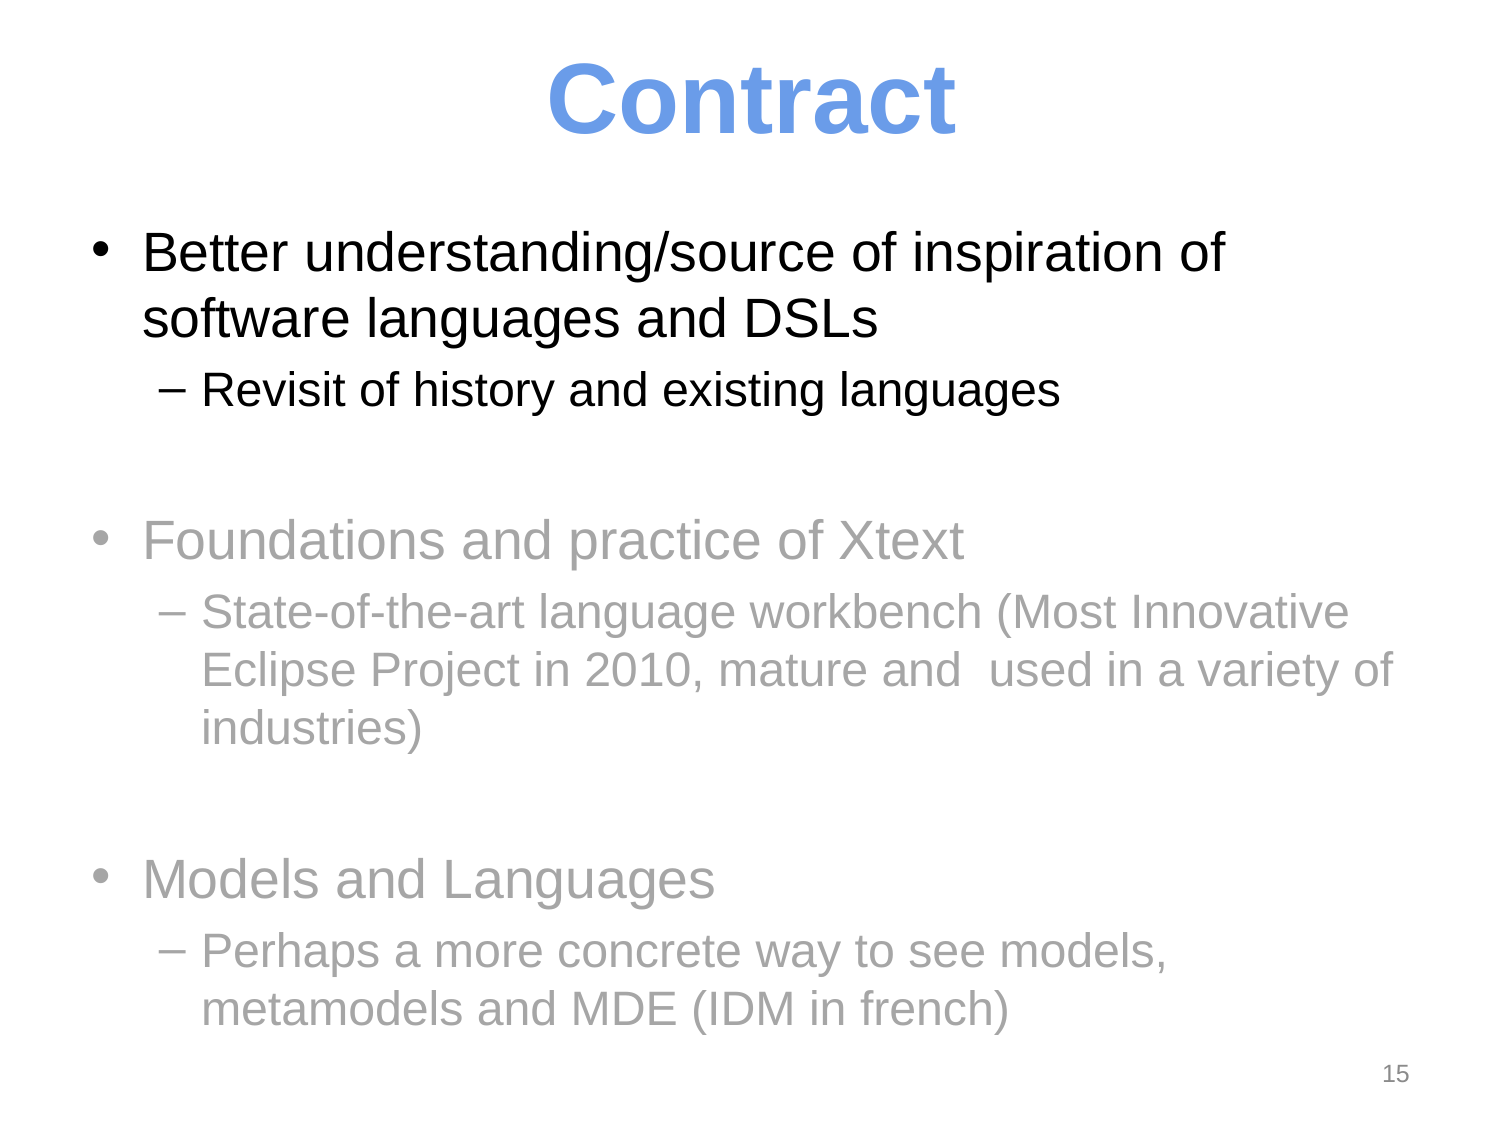

# Contract
Better understanding/source of inspiration of software languages and DSLs
Revisit of history and existing languages

Foundations and practice of Xtext
State-of-the-art language workbench (Most Innovative Eclipse Project in 2010, mature and  used in a variety of industries)

Models and Languages
Perhaps a more concrete way to see models, metamodels and MDE (IDM in french)

15